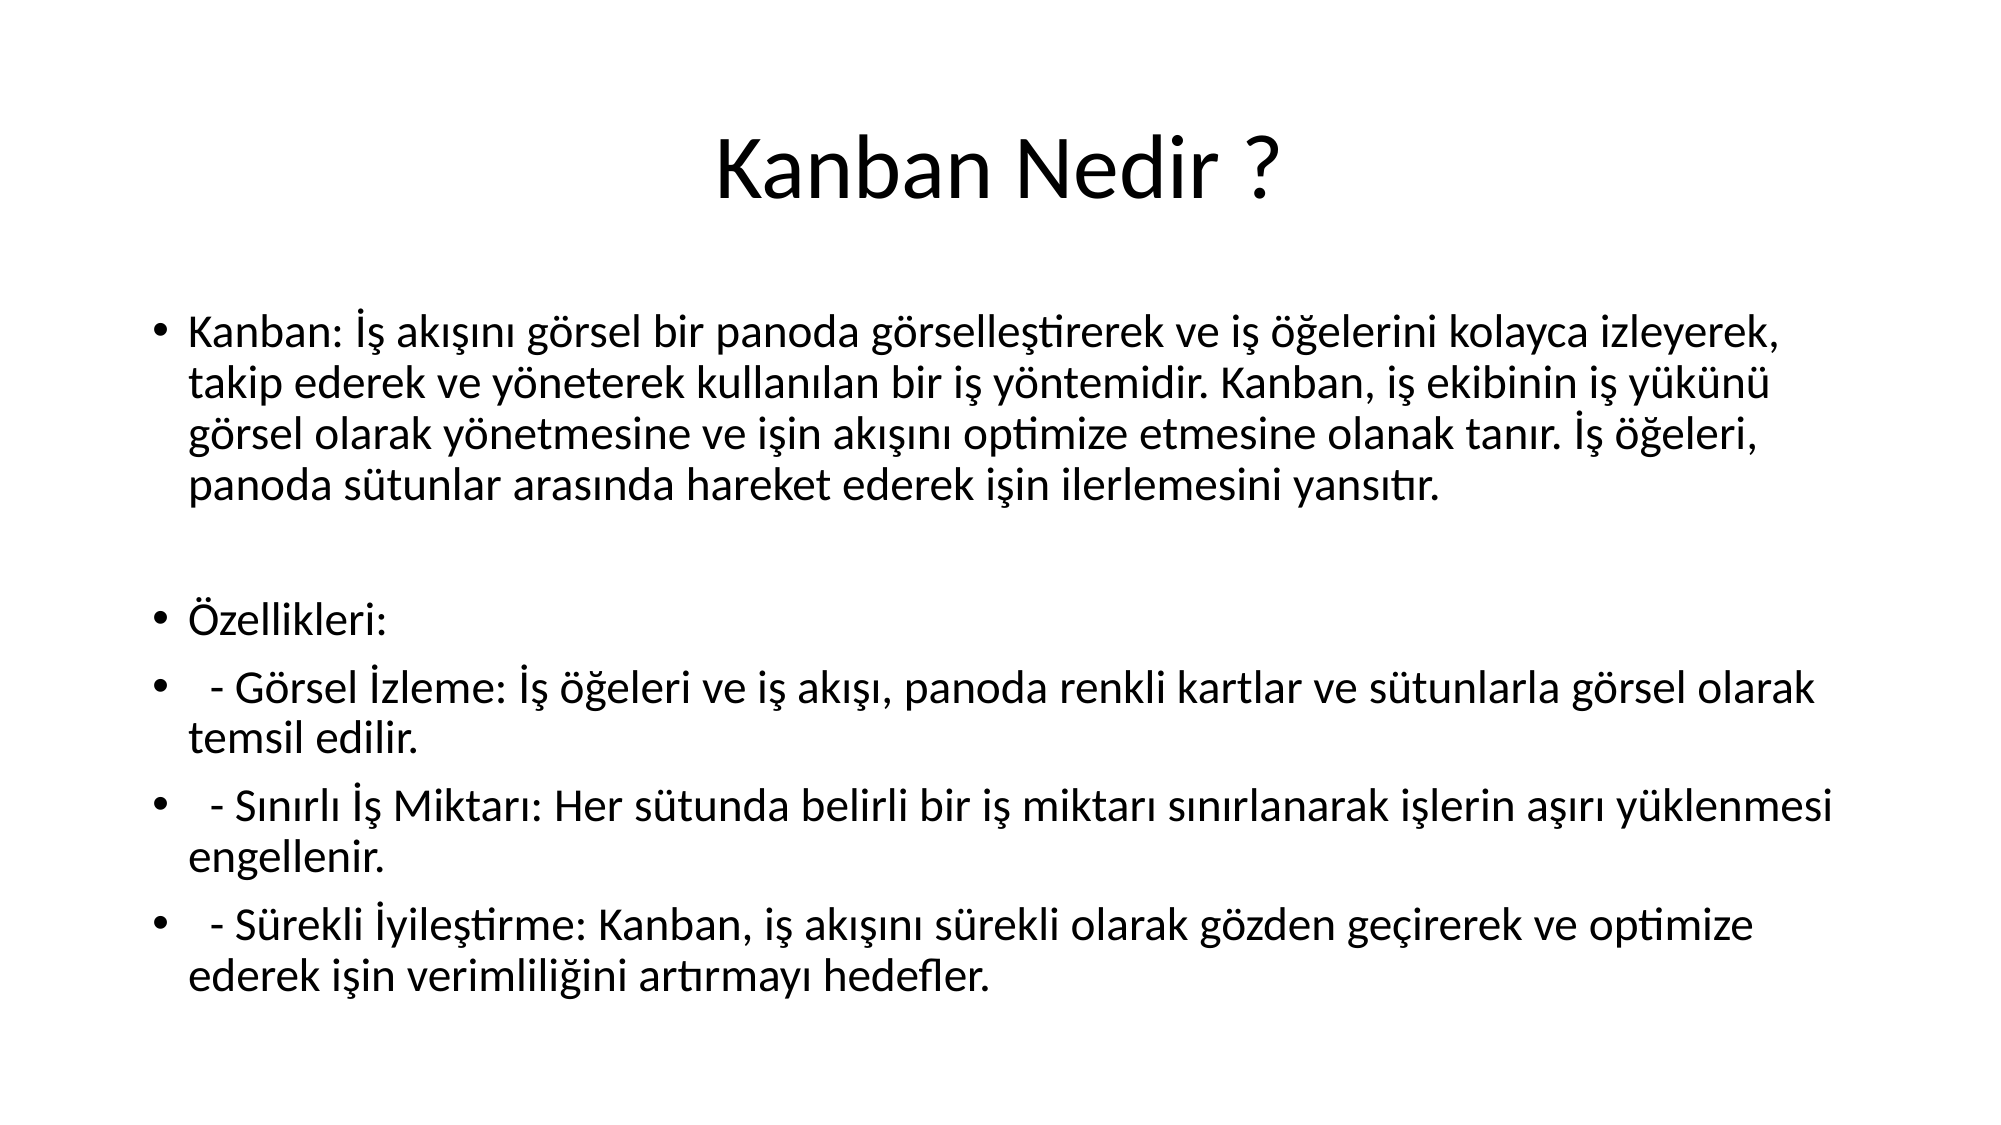

# Kanban Nedir ?
Kanban: İş akışını görsel bir panoda görselleştirerek ve iş öğelerini kolayca izleyerek, takip ederek ve yöneterek kullanılan bir iş yöntemidir. Kanban, iş ekibinin iş yükünü görsel olarak yönetmesine ve işin akışını optimize etmesine olanak tanır. İş öğeleri, panoda sütunlar arasında hareket ederek işin ilerlemesini yansıtır.

Özellikleri:
  - Görsel İzleme: İş öğeleri ve iş akışı, panoda renkli kartlar ve sütunlarla görsel olarak temsil edilir.
  - Sınırlı İş Miktarı: Her sütunda belirli bir iş miktarı sınırlanarak işlerin aşırı yüklenmesi engellenir.
  - Sürekli İyileştirme: Kanban, iş akışını sürekli olarak gözden geçirerek ve optimize ederek işin verimliliğini artırmayı hedefler.